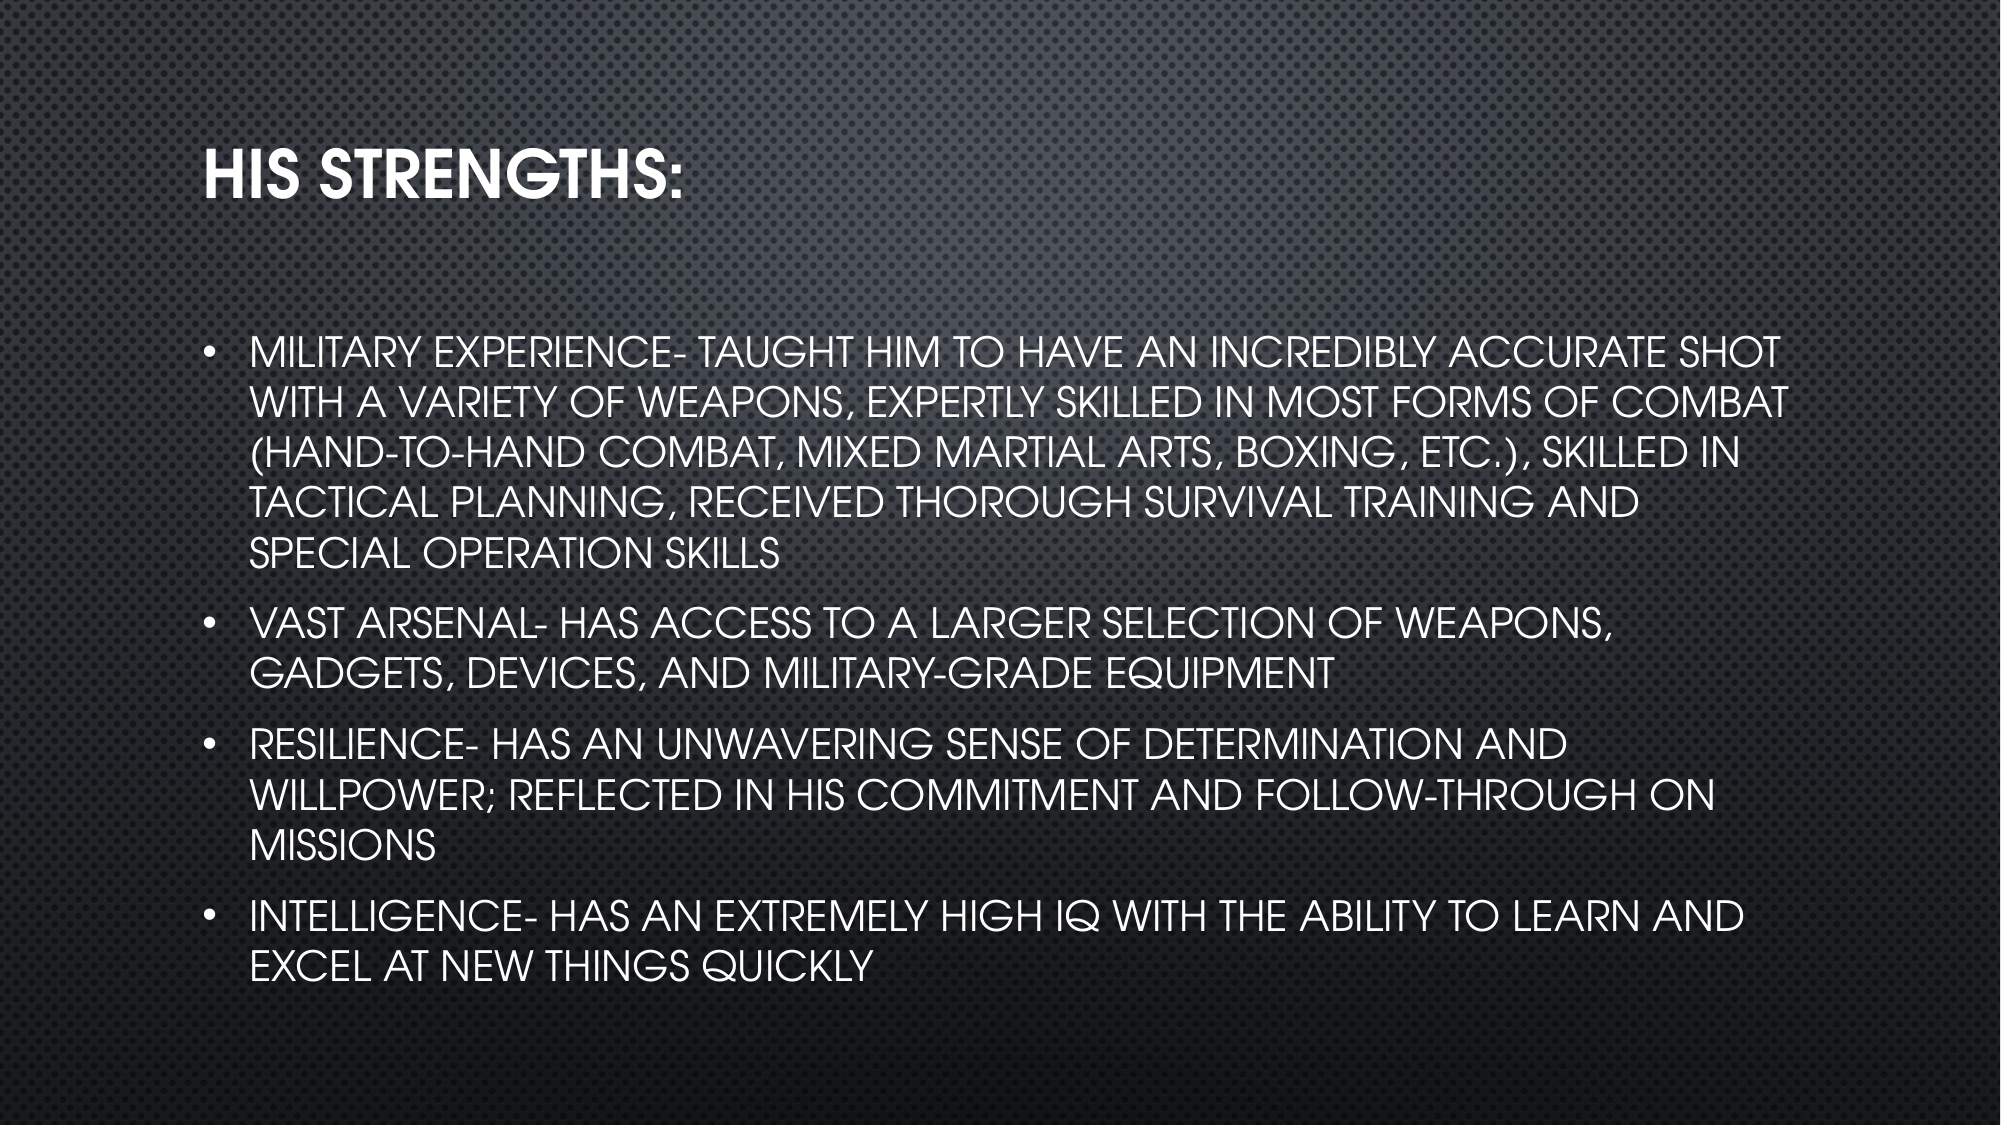

# His strengths:
Military experience- taught him to have an incredibly accurate shot with a variety of weapons, expertly skilled in most forms of combat (hand-to-hand combat, mixed martial arts, boxing, etc.), skilled in tactical planning, received thorough survival training and special operation skills
Vast arsenal- has access to a larger selection of weapons, gadgets, devices, and military-grade equipment
Resilience- has an unwavering sense of determination and willpower; reflected in his commitment and follow-through on missions
Intelligence- has an extremely high IQ with the ability to learn and excel at new things quickly